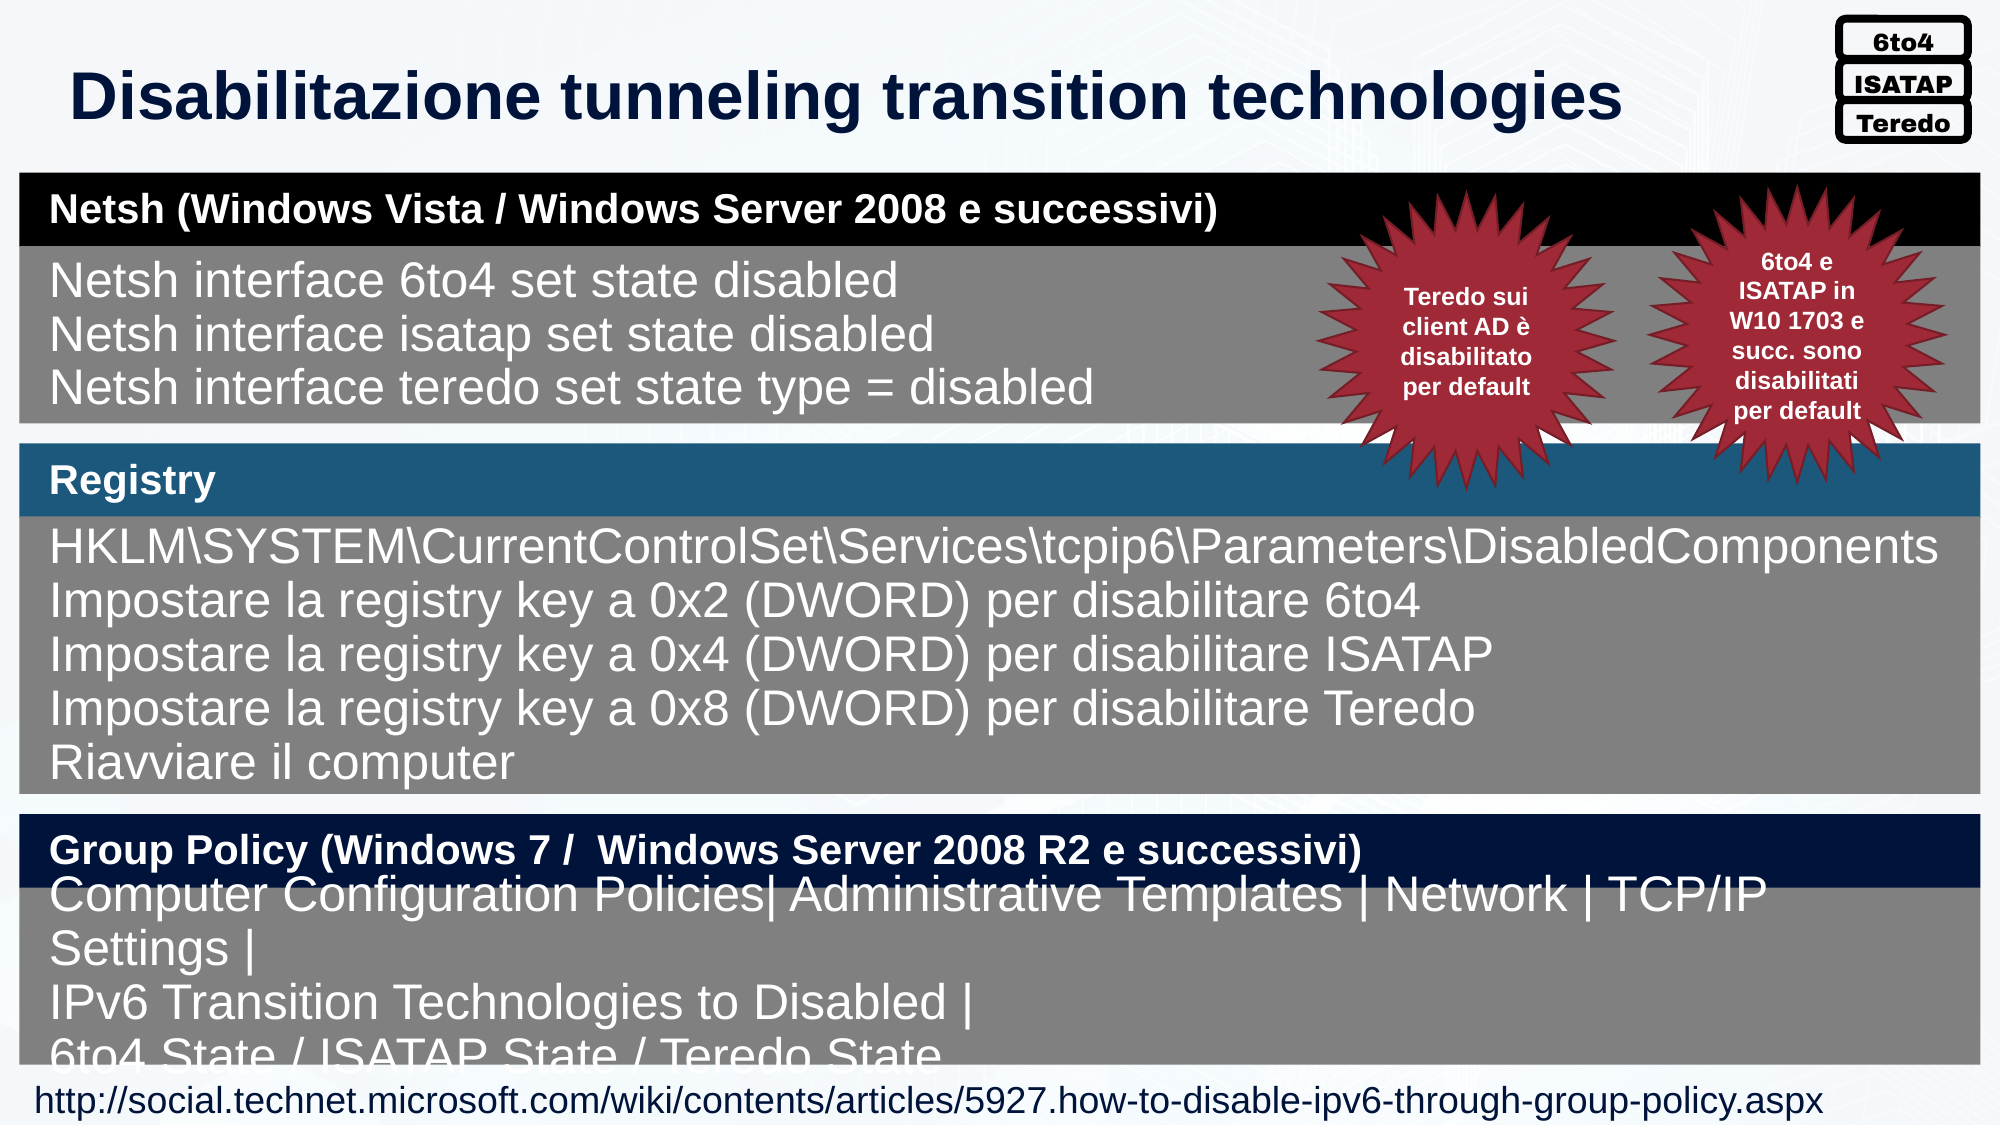

6to4
ISATAP
Teredo
# Disabilitazione tunneling transition technologies
Netsh (Windows Vista / Windows Server 2008 e successivi)
Netsh interface 6to4 set state disabled
Netsh interface isatap set state disabled
Netsh interface teredo set state type = disabled
6to4 e ISATAP in W10 1703 e succ. sono disabilitati per default
Teredo sui client AD è disabilitato per default
Registry
HKLM\SYSTEM\CurrentControlSet\Services\tcpip6\Parameters\DisabledComponents
Impostare la registry key a 0x2 (DWORD) per disabilitare 6to4
Impostare la registry key a 0x4 (DWORD) per disabilitare ISATAP
Impostare la registry key a 0x8 (DWORD) per disabilitare Teredo
Riavviare il computer
Group Policy (Windows 7 /  Windows Server 2008 R2 e successivi)
Computer Configuration Policies| Administrative Templates | Network | TCP/IP Settings |
IPv6 Transition Technologies to Disabled |
6to4 State / ISATAP State / Teredo State
http://social.technet.microsoft.com/wiki/contents/articles/5927.how-to-disable-ipv6-through-group-policy.aspx